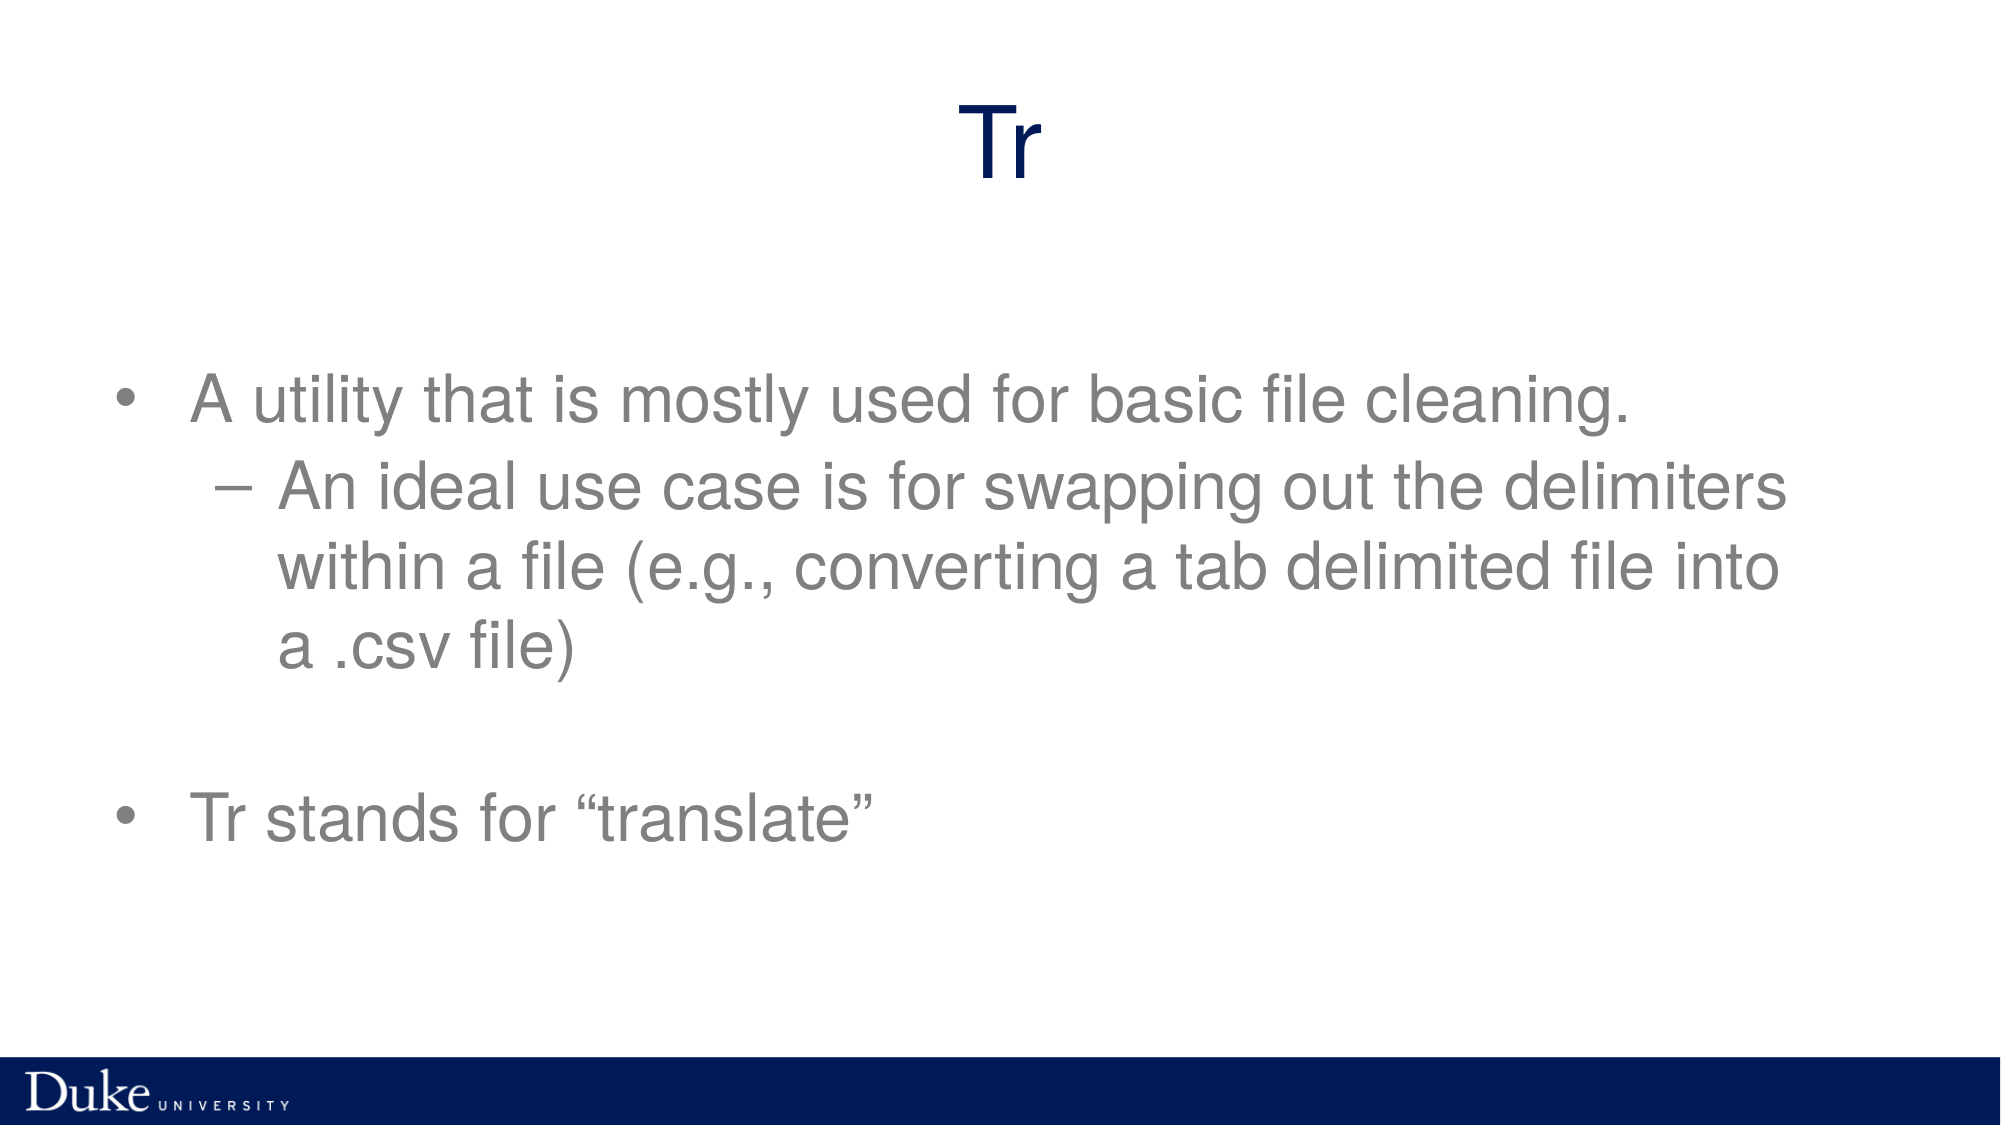

# Tr

A utility that is mostly used for basic file cleaning.
An ideal use case is for swapping out the delimiters within a file (e.g., converting a tab delimited file into a .csv file)

Tr stands for “translate”